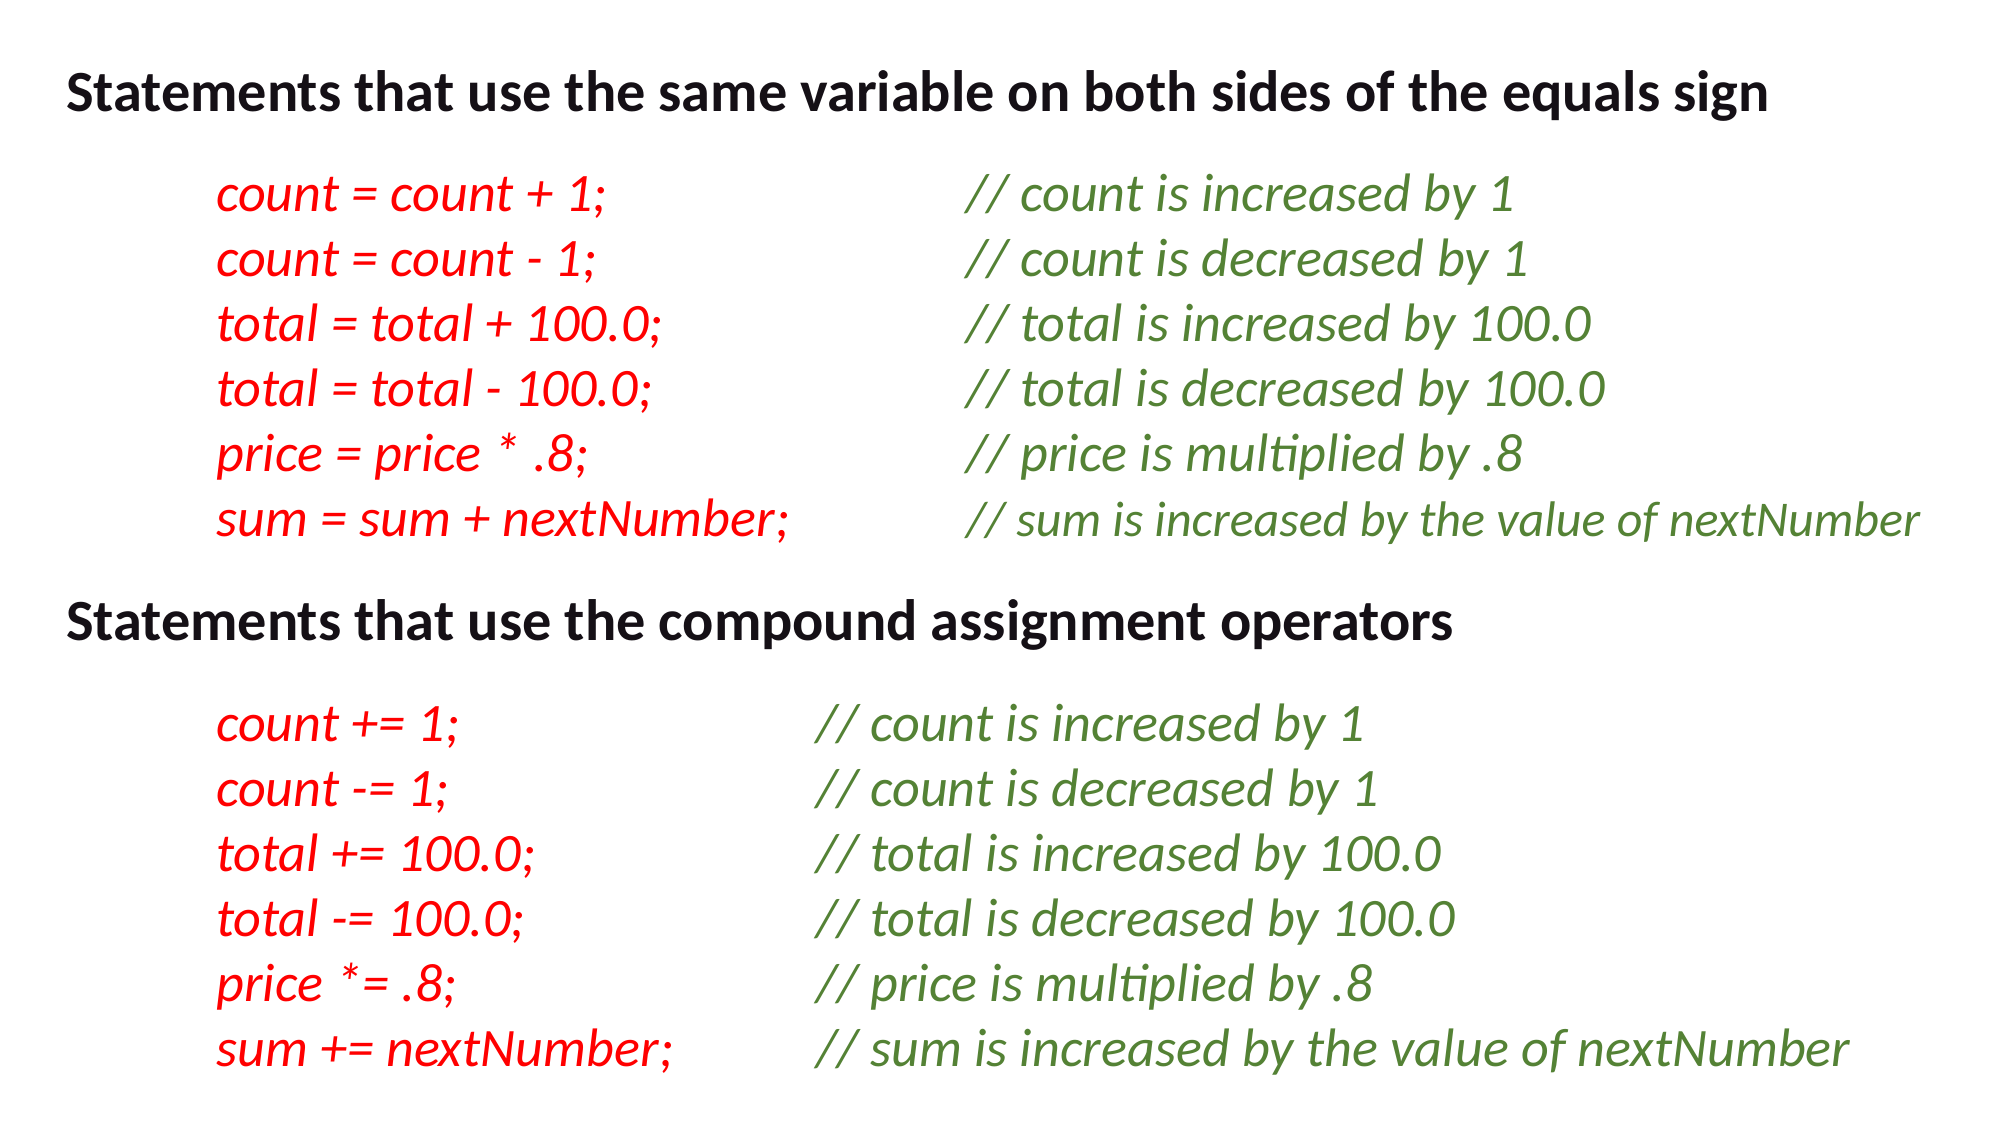

Statements that use the same variable on both sides of the equals sign

	count = count + 1; 			// count is increased by 1
	count = count - 1; 			// count is decreased by 1
	total = total + 100.0; 		// total is increased by 100.0
	total = total - 100.0; 			// total is decreased by 100.0
	price = price * .8; 			// price is multiplied by .8
	sum = sum + nextNumber; 		// sum is increased by the value of nextNumber

Statements that use the compound assignment operators

	count += 1; 			// count is increased by 1
	count -= 1; 			// count is decreased by 1
	total += 100.0; 		// total is increased by 100.0
	total -= 100.0; 		// total is decreased by 100.0
	price *= .8; 			// price is multiplied by .8
	sum += nextNumber; 	// sum is increased by the value of nextNumber